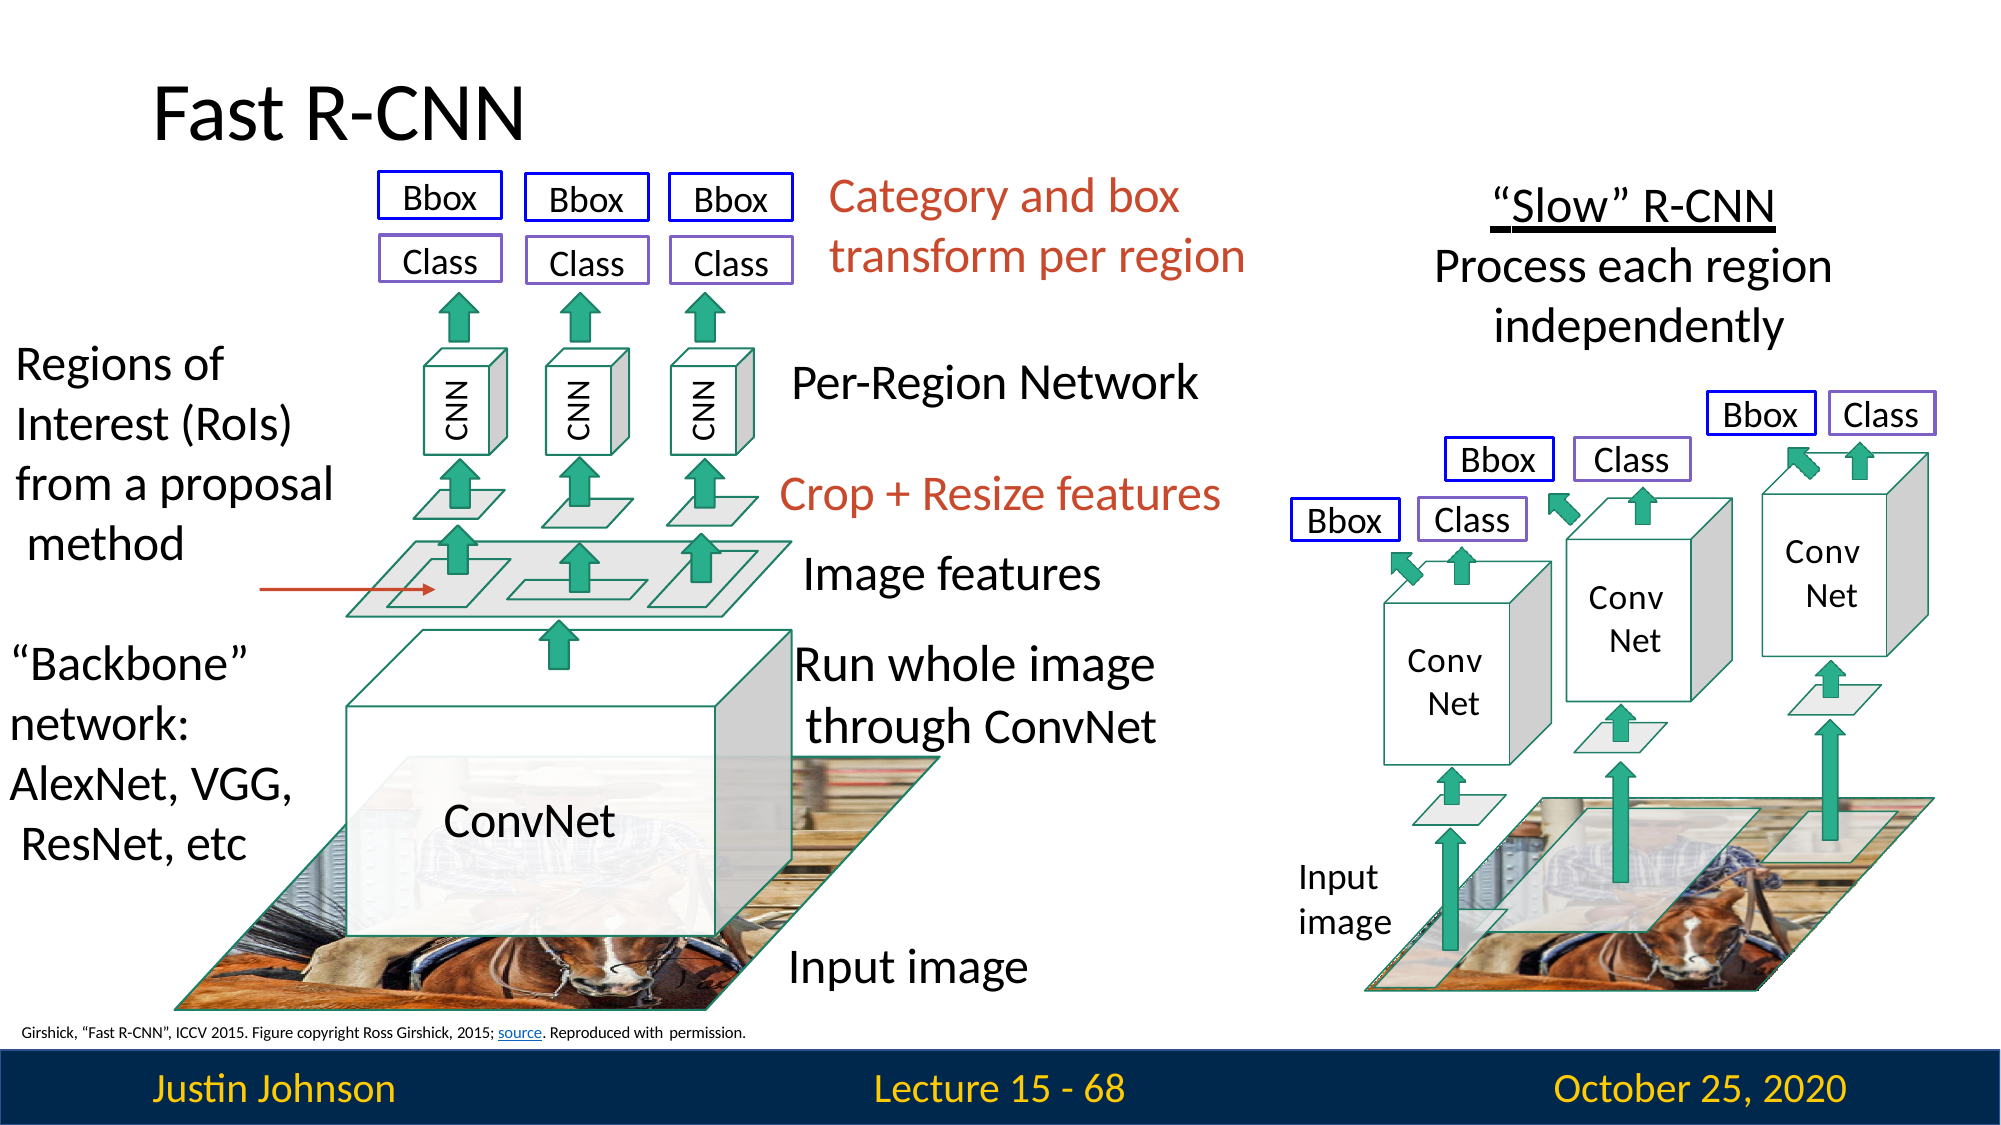

# Fast R-CNN
Category and box  transform per region
“Slow” R-CNN
Process each region  independently
Bbox
Bbox
Bbox
Class
Class
Class

Regions of  Interest (RoIs)  from a proposal  method
Per-Region Network
Crop + Resize features  Image features
Run whole image  through ConvNet

CNN
CNN
CNN
Bbox
Class
Bbox
Class

Class
Bbox
Conv  Net

Conv  Net

“Backbone”  network:  AlexNet, VGG,  ResNet, etc
Conv  Net

ConvNet
Input  image
Input image
Girshick, “Fast R-CNN”, ICCV 2015. Figure copyright Ross Girshick, 2015; source. Reproduced with permission.
Justin Johnson
October 25, 2020
Lecture 15 - 68